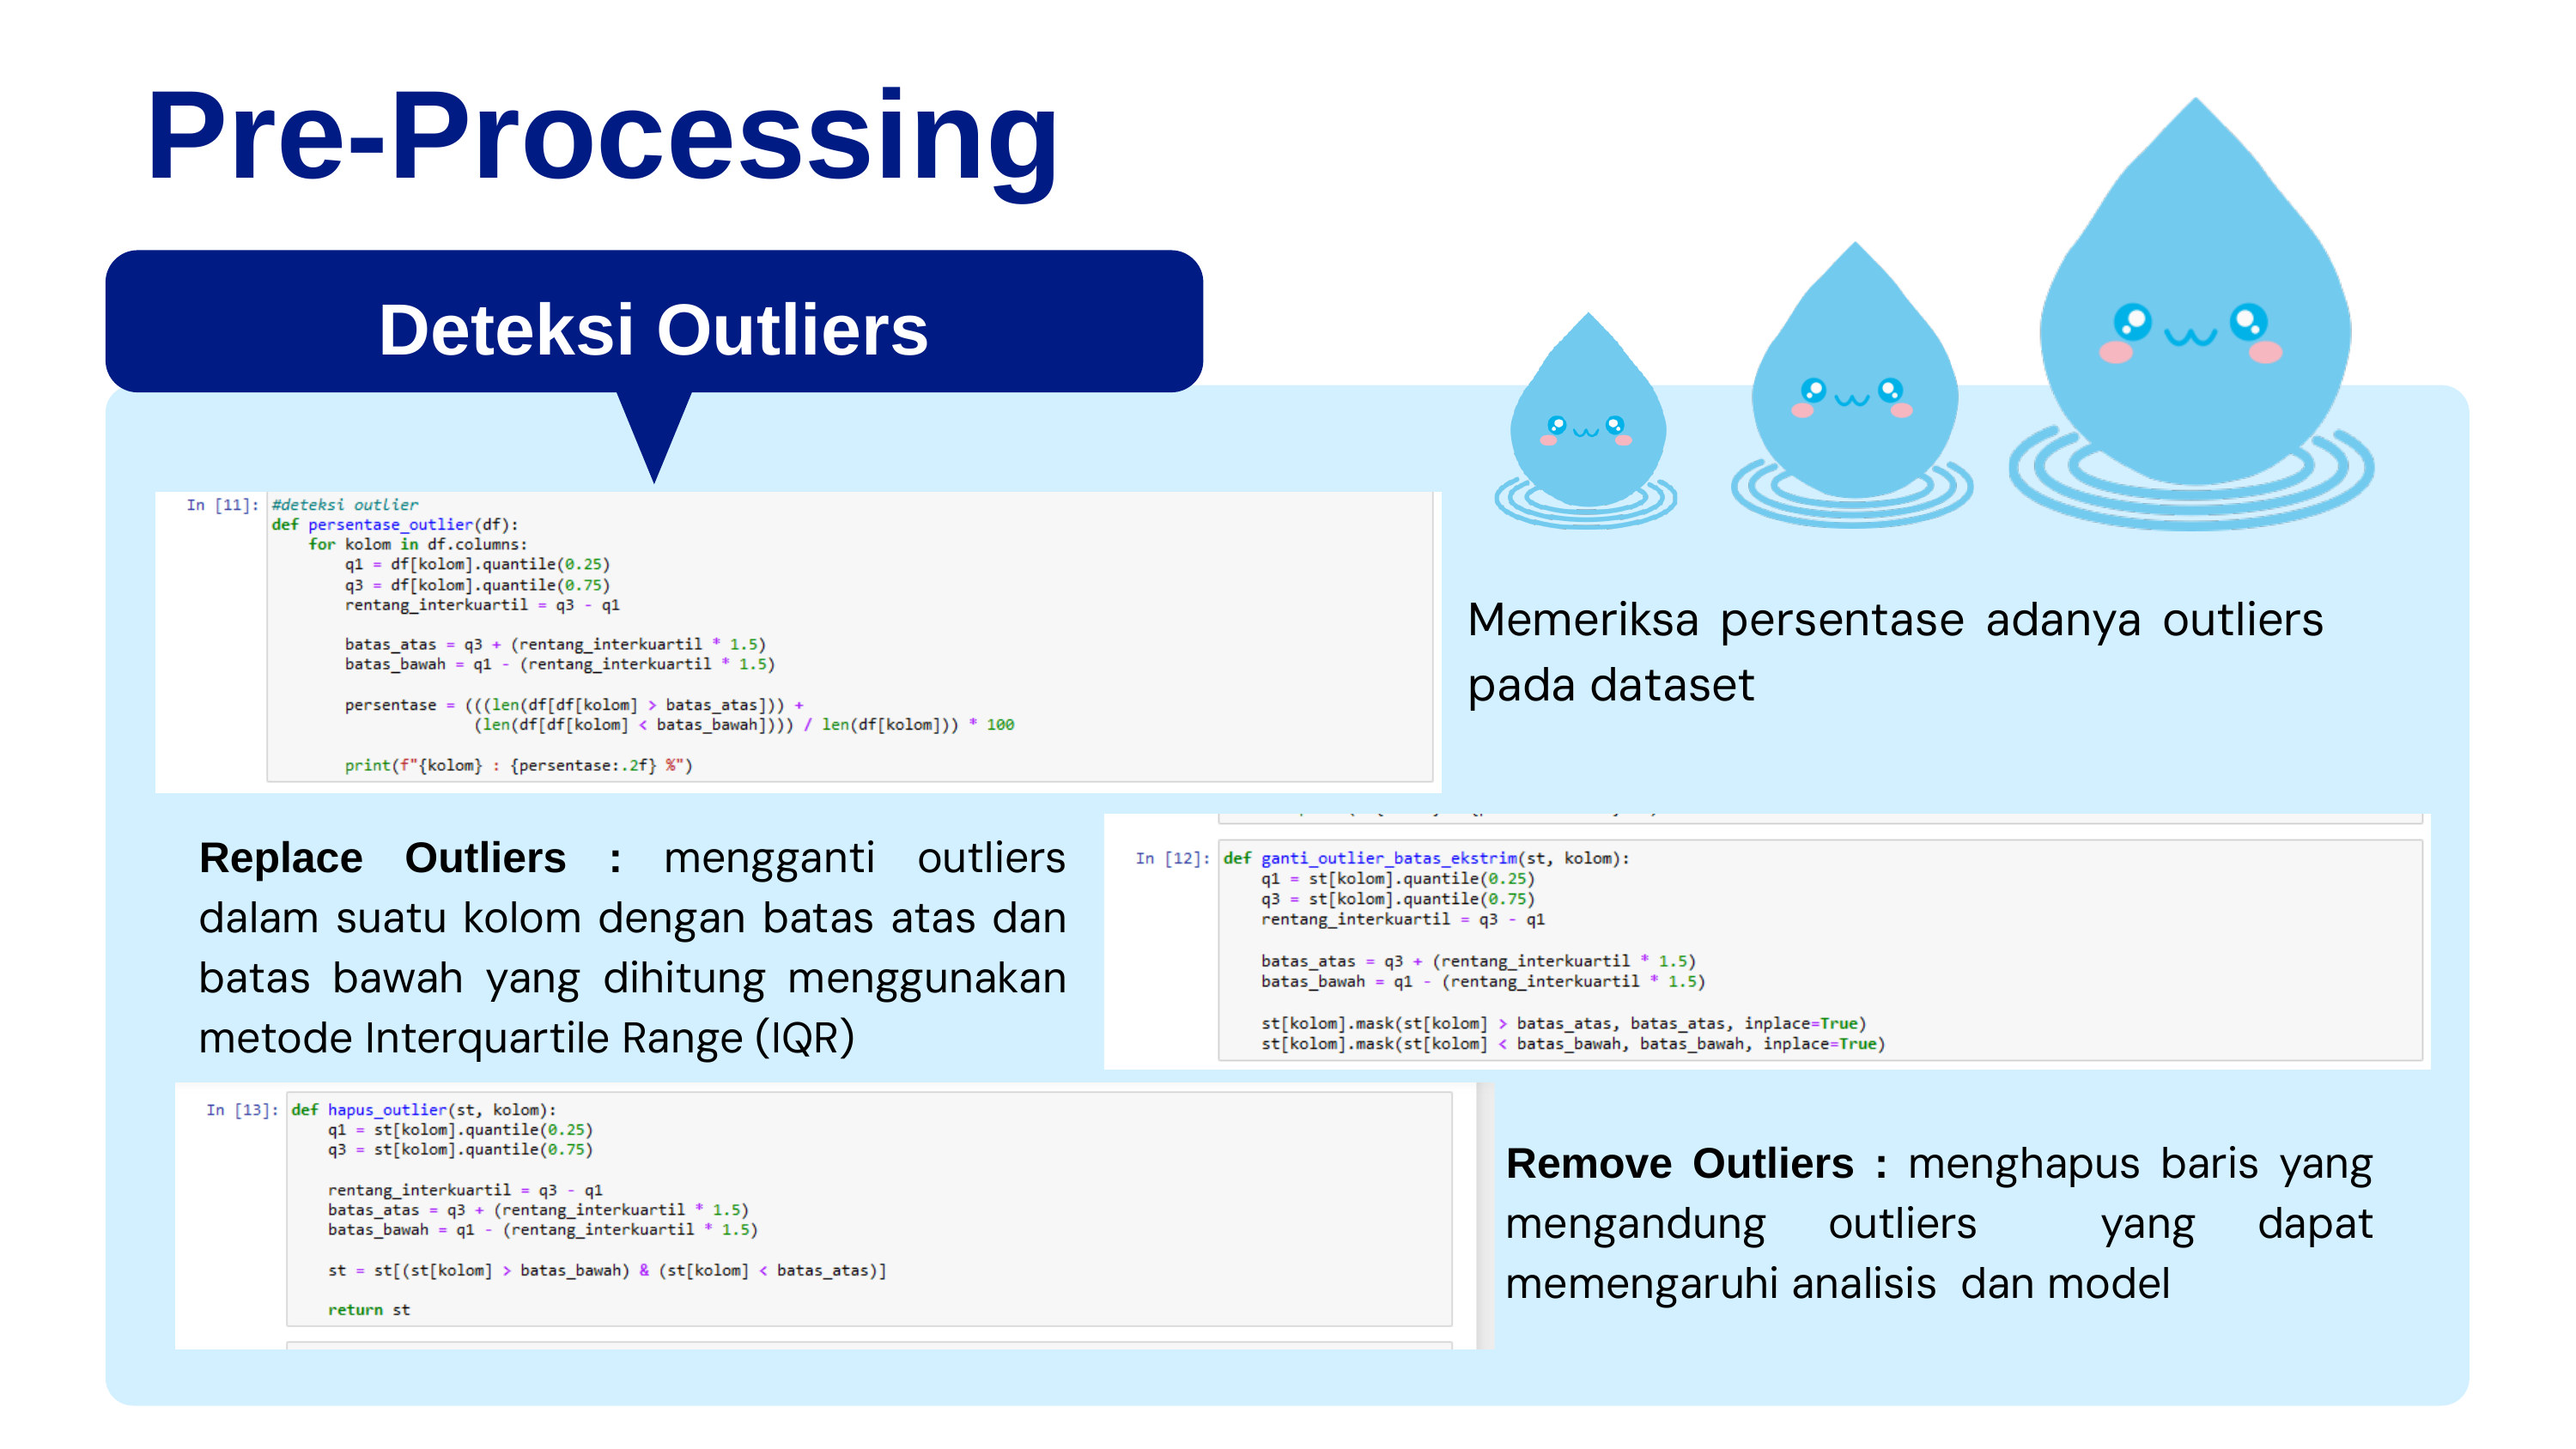

Pre-Processing

Deteksi Outliers

1

2
Memeriksa persentase adanya outliers pada dataset

Replace Outliers : mengganti outliers dalam suatu kolom dengan batas atas dan batas bawah yang dihitung menggunakan metode Interquartile Range (IQR)

Remove Outliers : menghapus baris yang mengandung outliers  yang dapat memengaruhi analisis  dan model